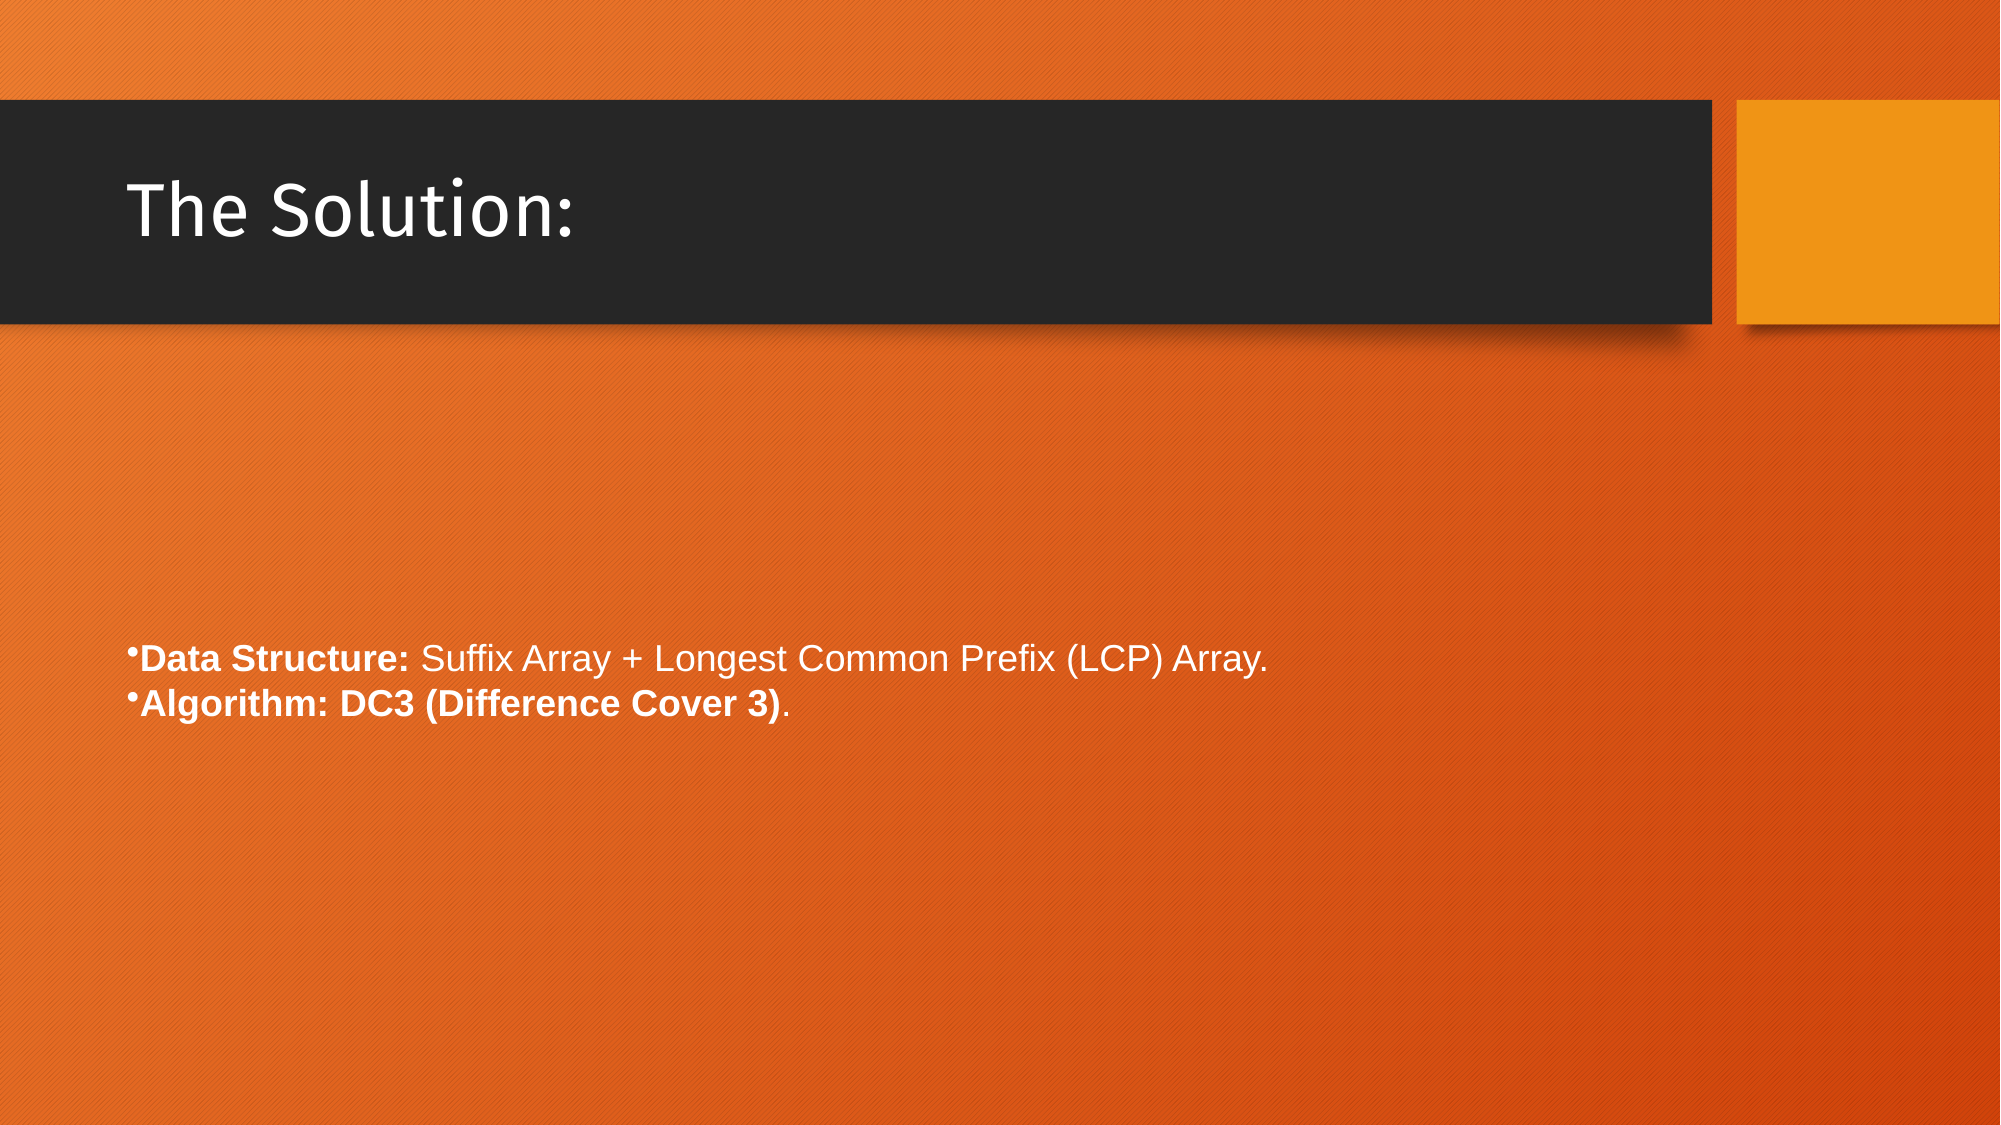

# The Solution:
Data Structure: Suffix Array + Longest Common Prefix (LCP) Array.
Algorithm: DC3 (Difference Cover 3).